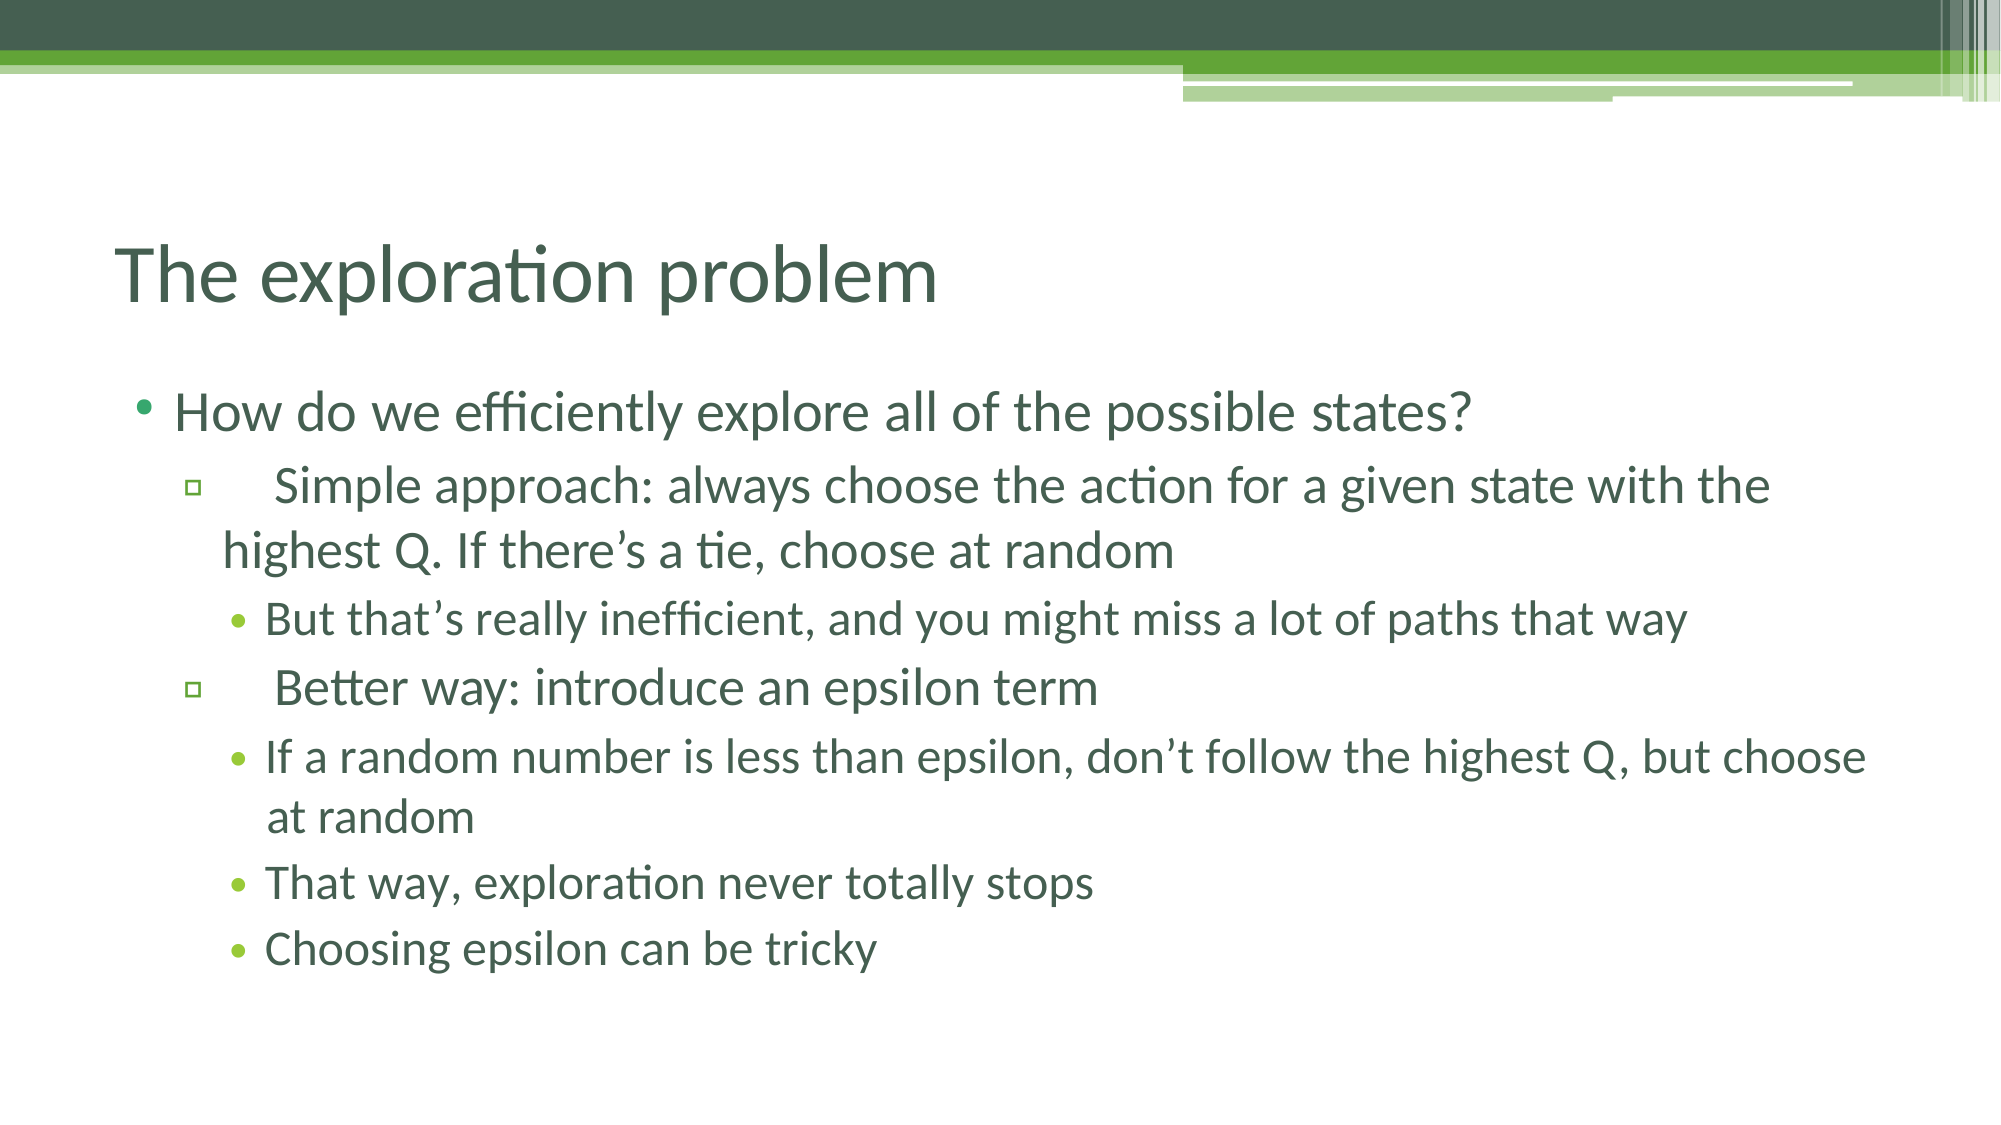

# The exploration problem
How do we efficiently explore all of the possible states?
▫	Simple approach: always choose the action for a given state with the
highest Q. If there’s a tie, choose at random
🞄 But that’s really inefficient, and you might miss a lot of paths that way
▫	Better way: introduce an epsilon term
🞄 If a random number is less than epsilon, don’t follow the highest Q, but choose
at random
🞄 That way, exploration never totally stops
🞄 Choosing epsilon can be tricky